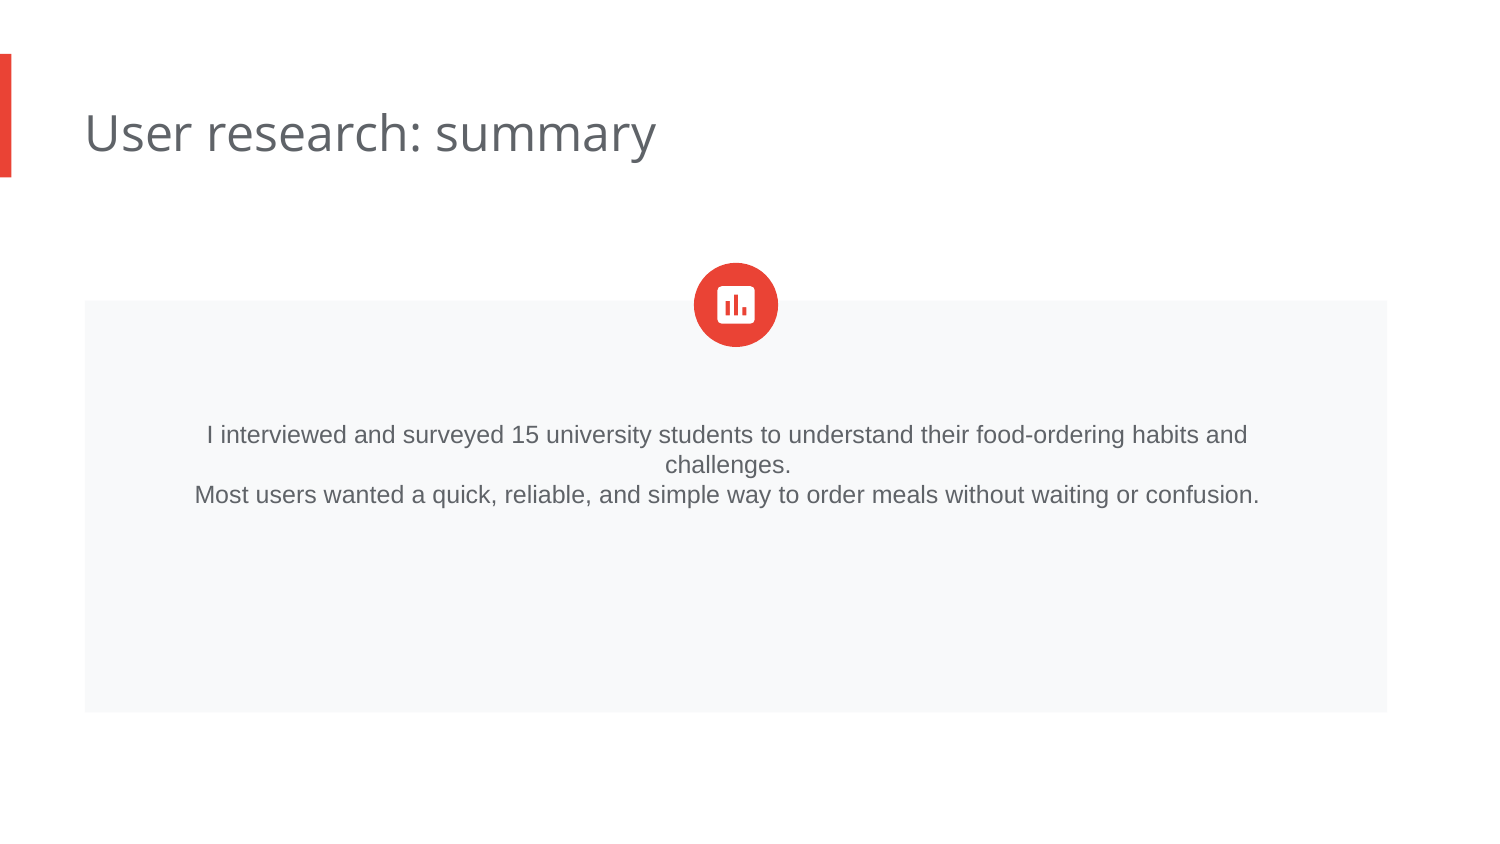

User research: summary

I interviewed and surveyed 15 university students to understand their food-ordering habits and challenges.
Most users wanted a quick, reliable, and simple way to order meals without waiting or confusion.